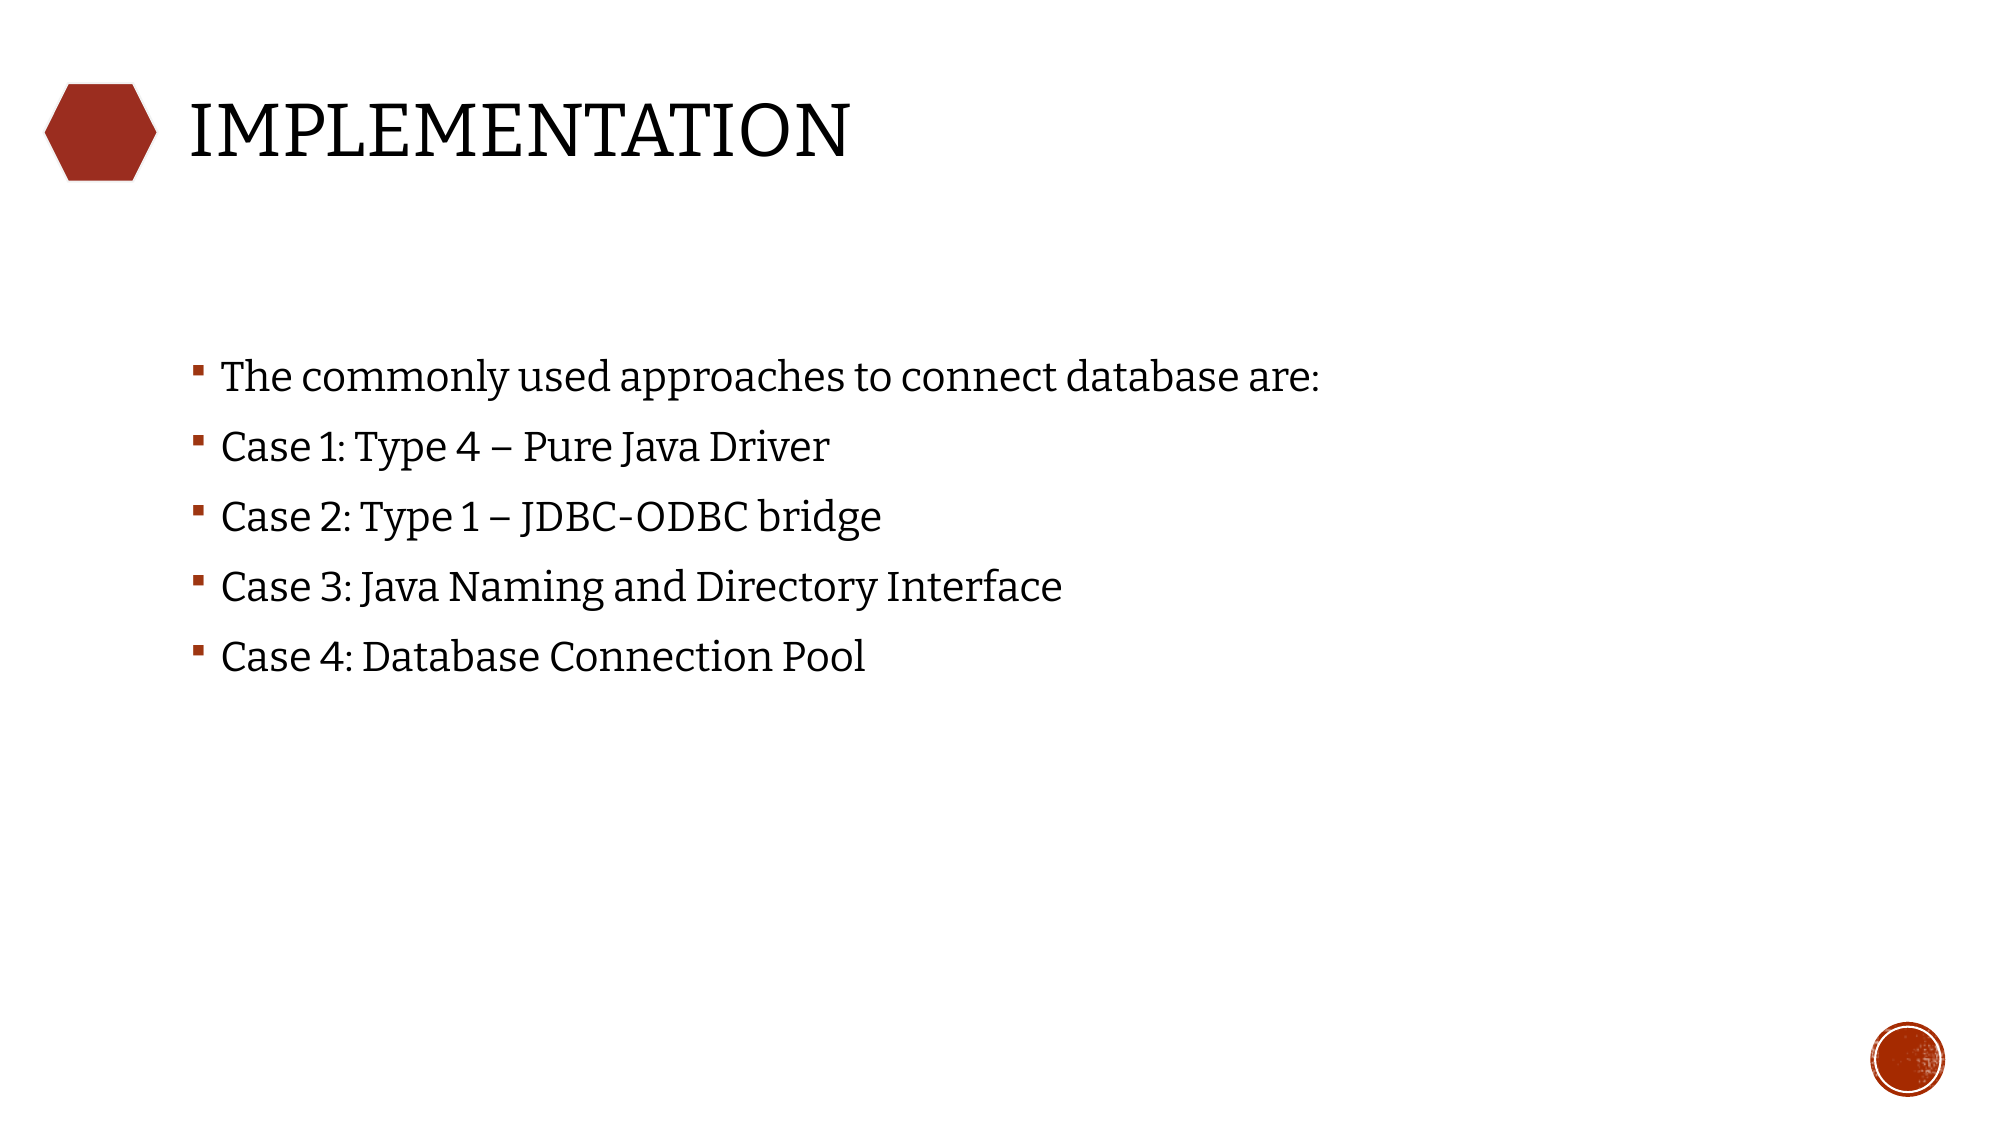

# Implementation
The commonly used approaches to connect database are:
Case 1: Type 4 – Pure Java Driver
Case 2: Type 1 – JDBC-ODBC bridge
Case 3: Java Naming and Directory Interface
Case 4: Database Connection Pool